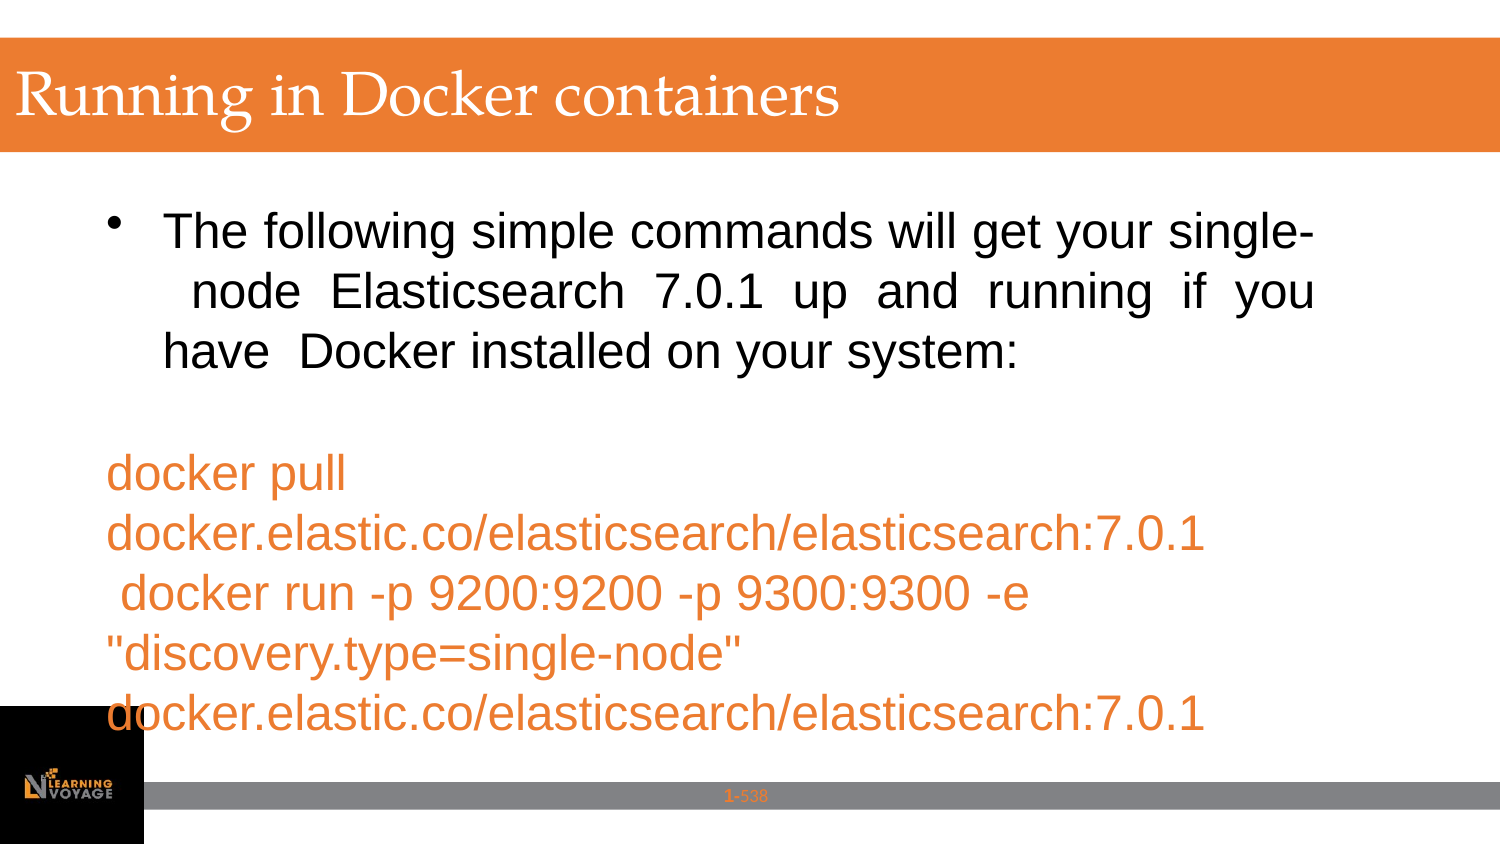

# Running in Docker containers
The following simple commands will get your single-  node Elasticsearch 7.0.1 up and running if you have  Docker installed on your system:

docker pull  docker.elastic.co/elasticsearch/elasticsearch:7.0.1  docker run -p 9200:9200 -p 9300:9300 -e  "discovery.type=single-node"  docker.elastic.co/elasticsearch/elasticsearch:7.0.1
1-538